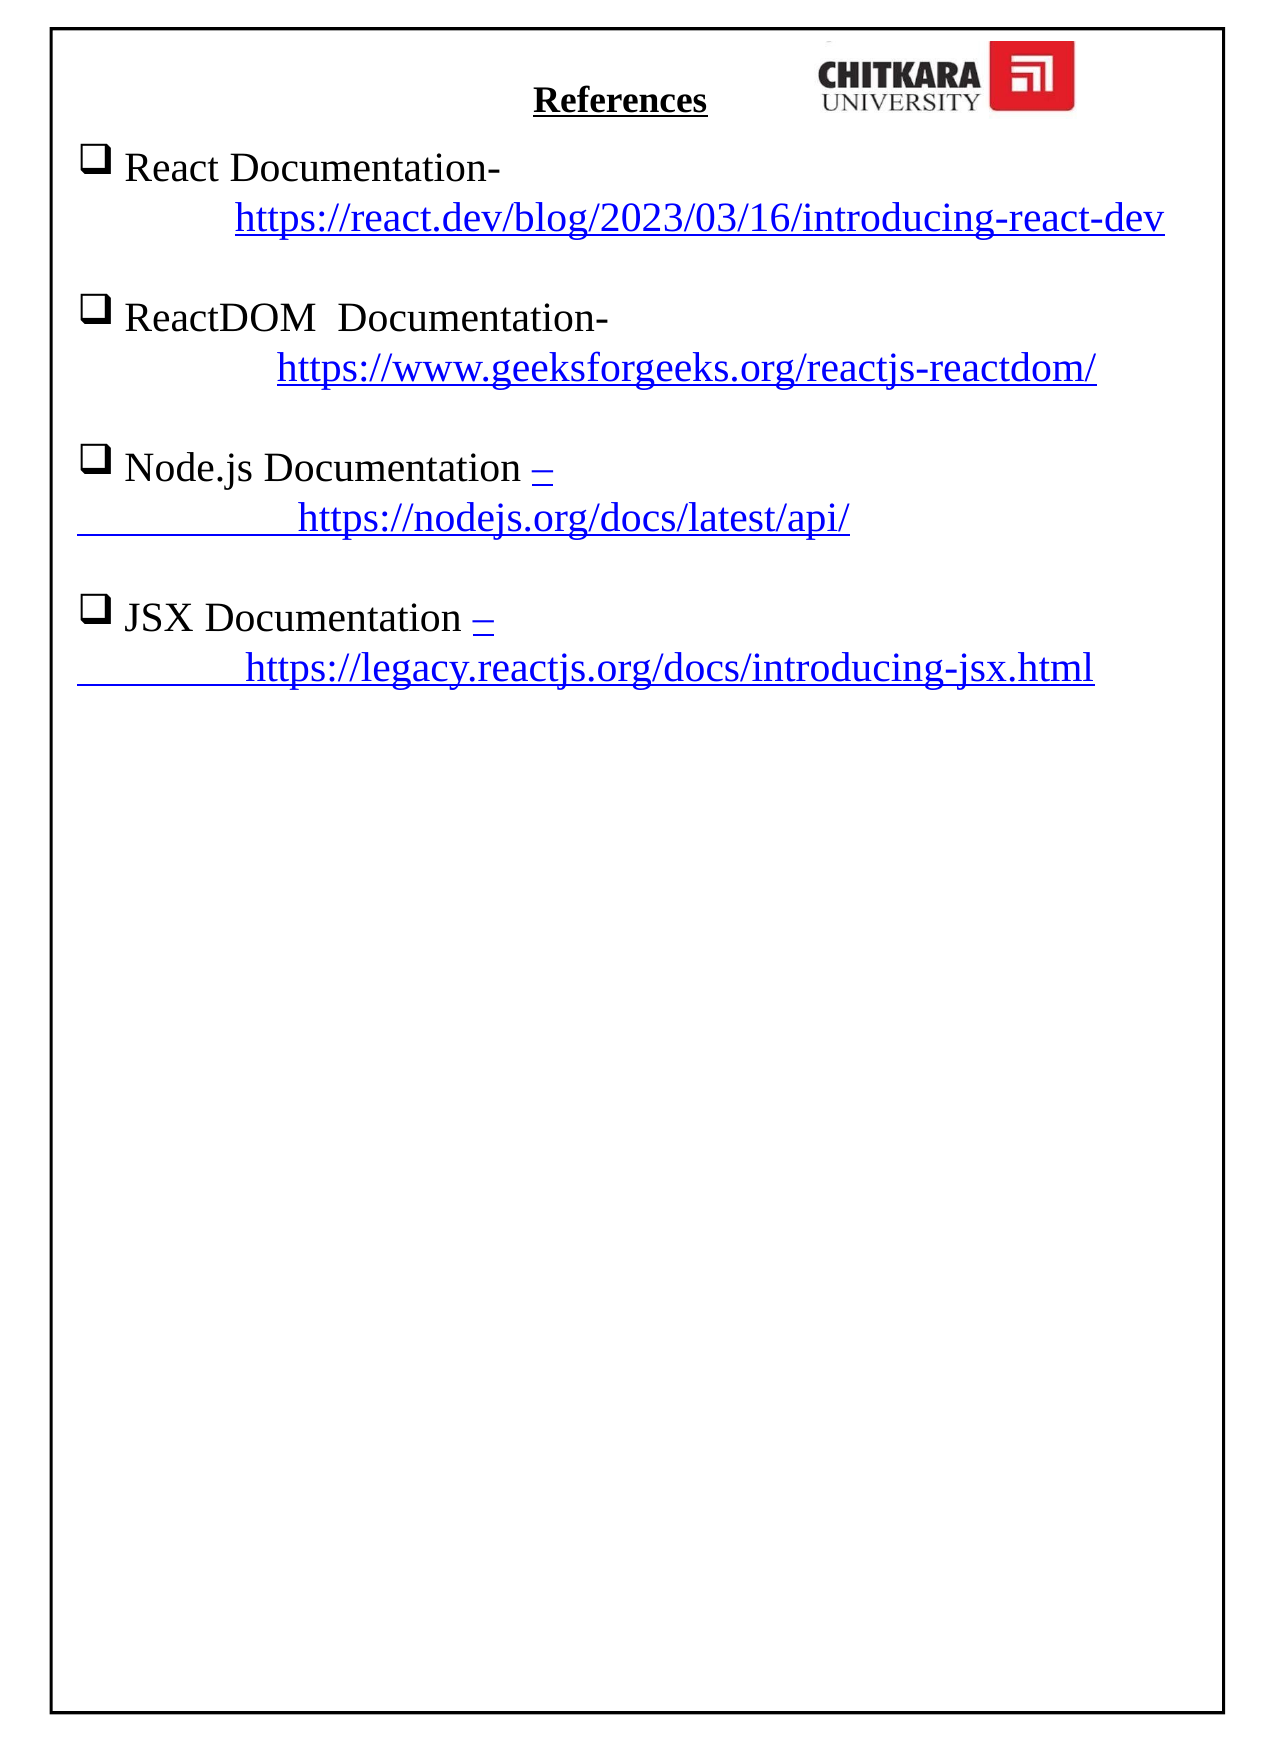

# References
React Documentation-
               https://react.dev/blog/2023/03/16/introducing-react-dev

ReactDOM  Documentation-
                   https://www.geeksforgeeks.org/reactjs-reactdom/

Node.js Documentation –
                     https://nodejs.org/docs/latest/api/

JSX Documentation –
                https://legacy.reactjs.org/docs/introducing-jsx.html